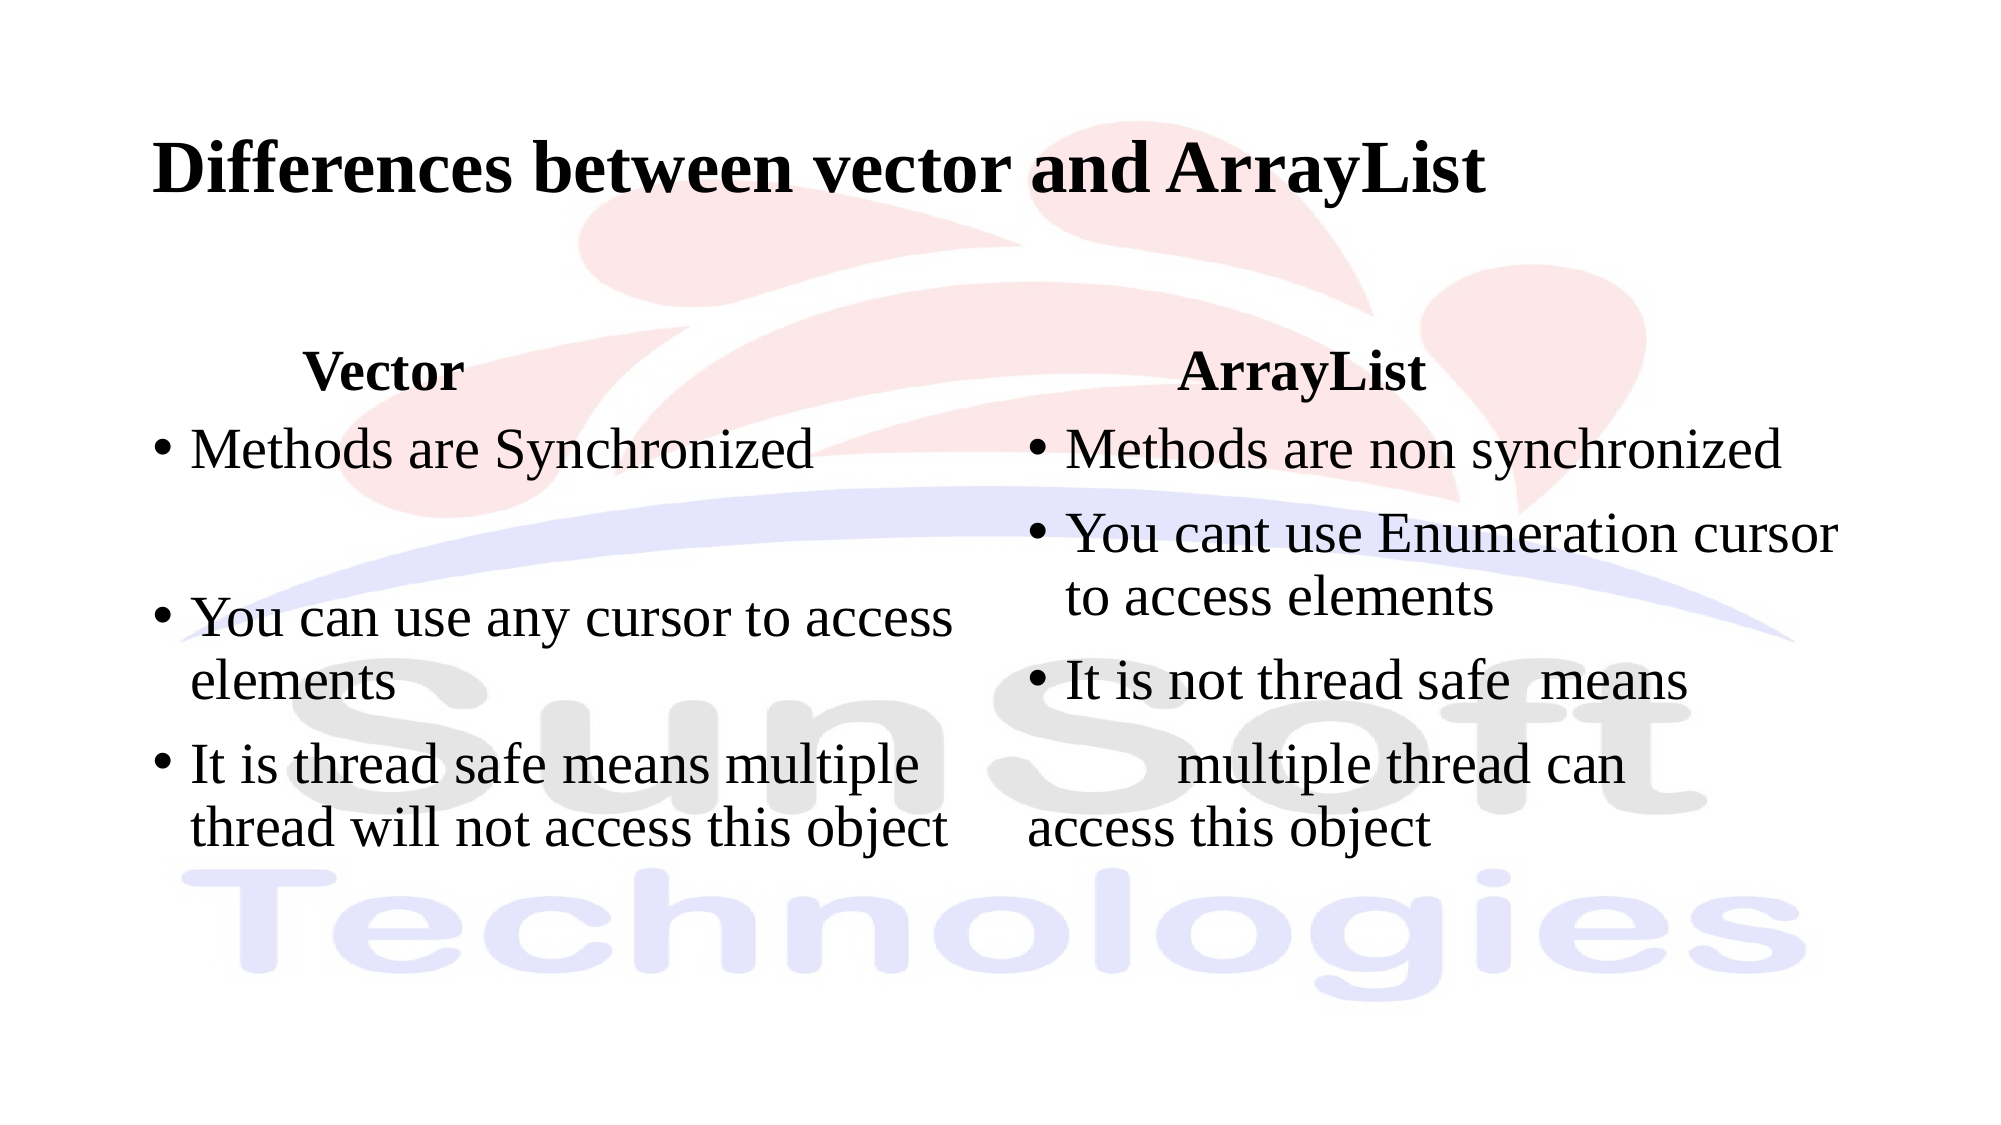

# Differences between vector and ArrayList
	Vector
	ArrayList
Methods are Synchronized

You can use any cursor to access elements
It is thread safe means multiple thread will not access this object
Methods are non synchronized
You cant use Enumeration cursor to access elements
It is not thread safe  means
	multiple thread can 	access this object